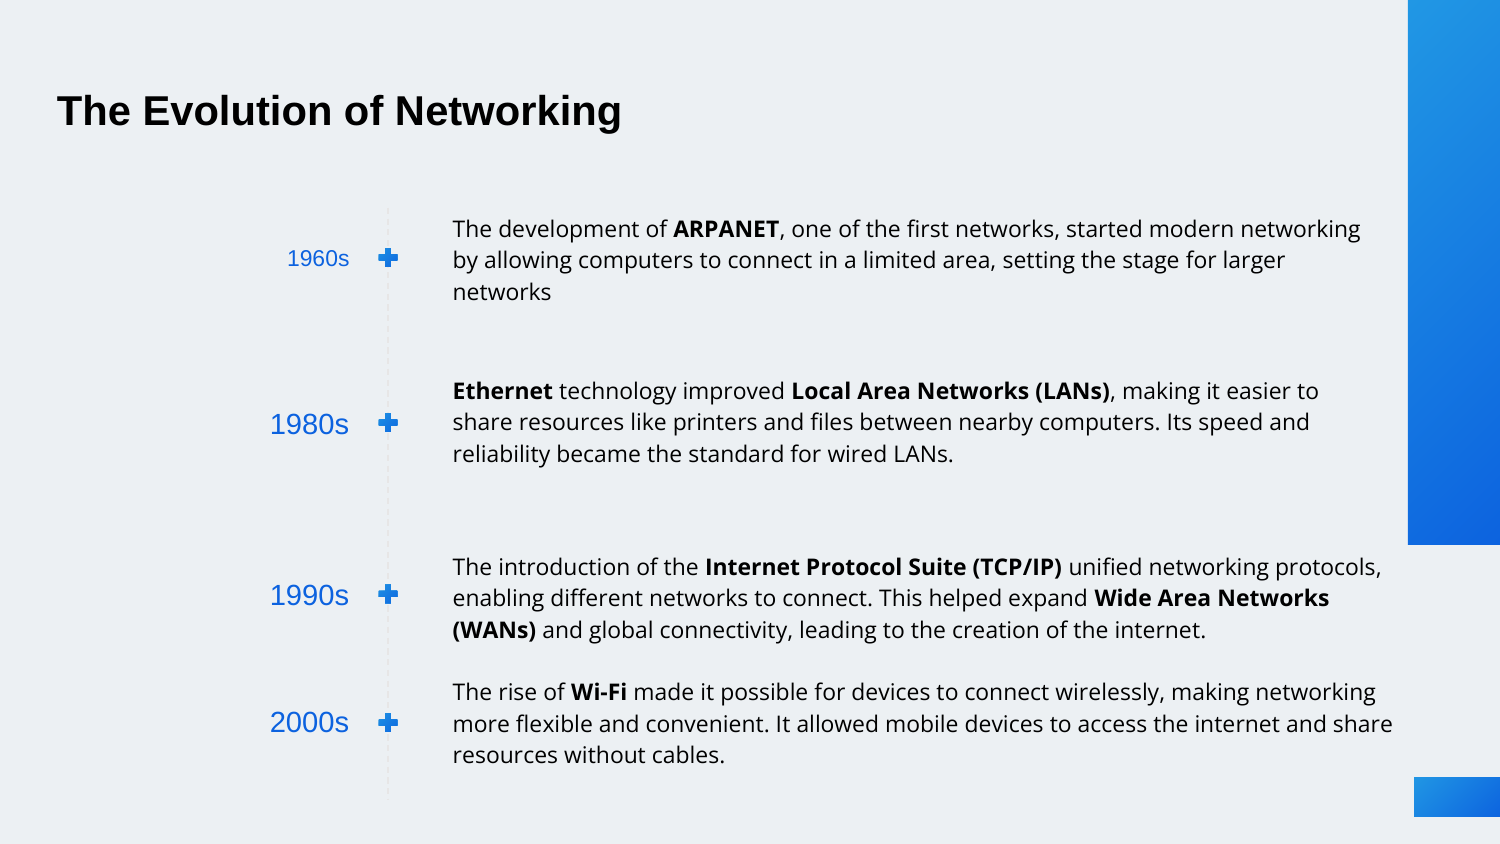

# The Evolution of Networking
The development of ARPANET, one of the first networks, started modern networking by allowing computers to connect in a limited area, setting the stage for larger networks
1960s
Ethernet technology improved Local Area Networks (LANs), making it easier to share resources like printers and files between nearby computers. Its speed and reliability became the standard for wired LANs.
1980s
The introduction of the Internet Protocol Suite (TCP/IP) unified networking protocols, enabling different networks to connect. This helped expand Wide Area Networks (WANs) and global connectivity, leading to the creation of the internet.
1990s
The rise of Wi-Fi made it possible for devices to connect wirelessly, making networking more flexible and convenient. It allowed mobile devices to access the internet and share resources without cables.
2000s